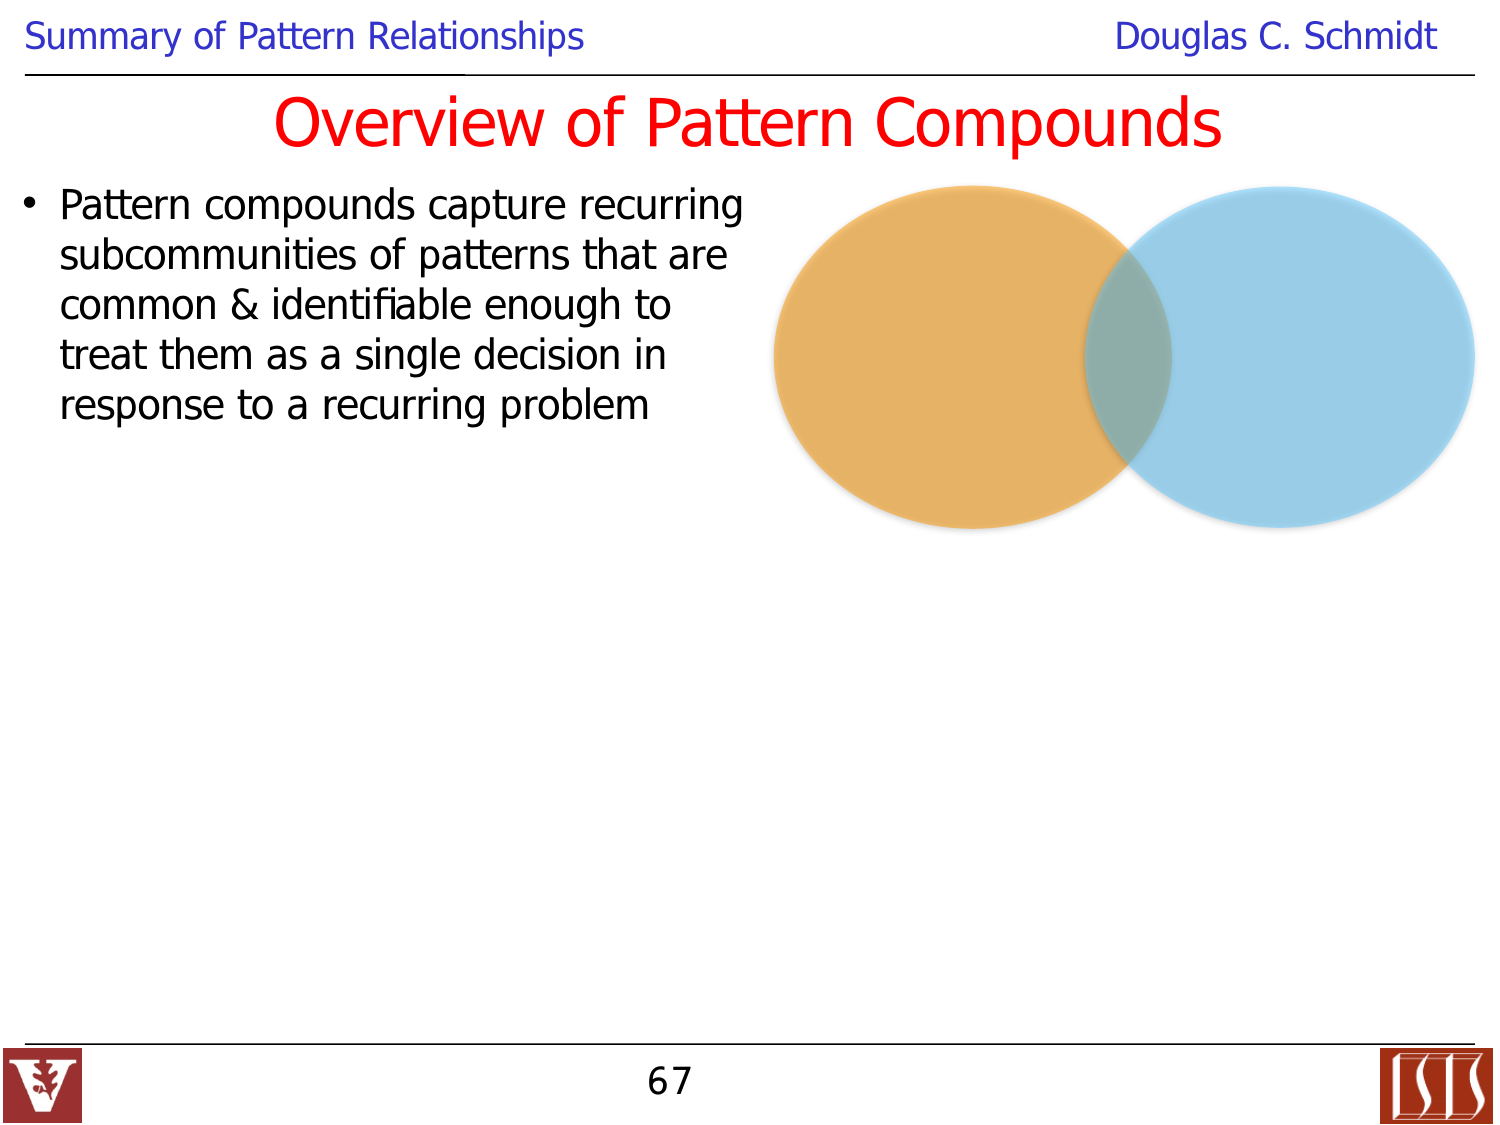

# Overview of Pattern Compounds
Pattern compounds capture recurring subcommunities of patterns that are common & identifiable enough to  treat them as a single decision in response to a recurring problem